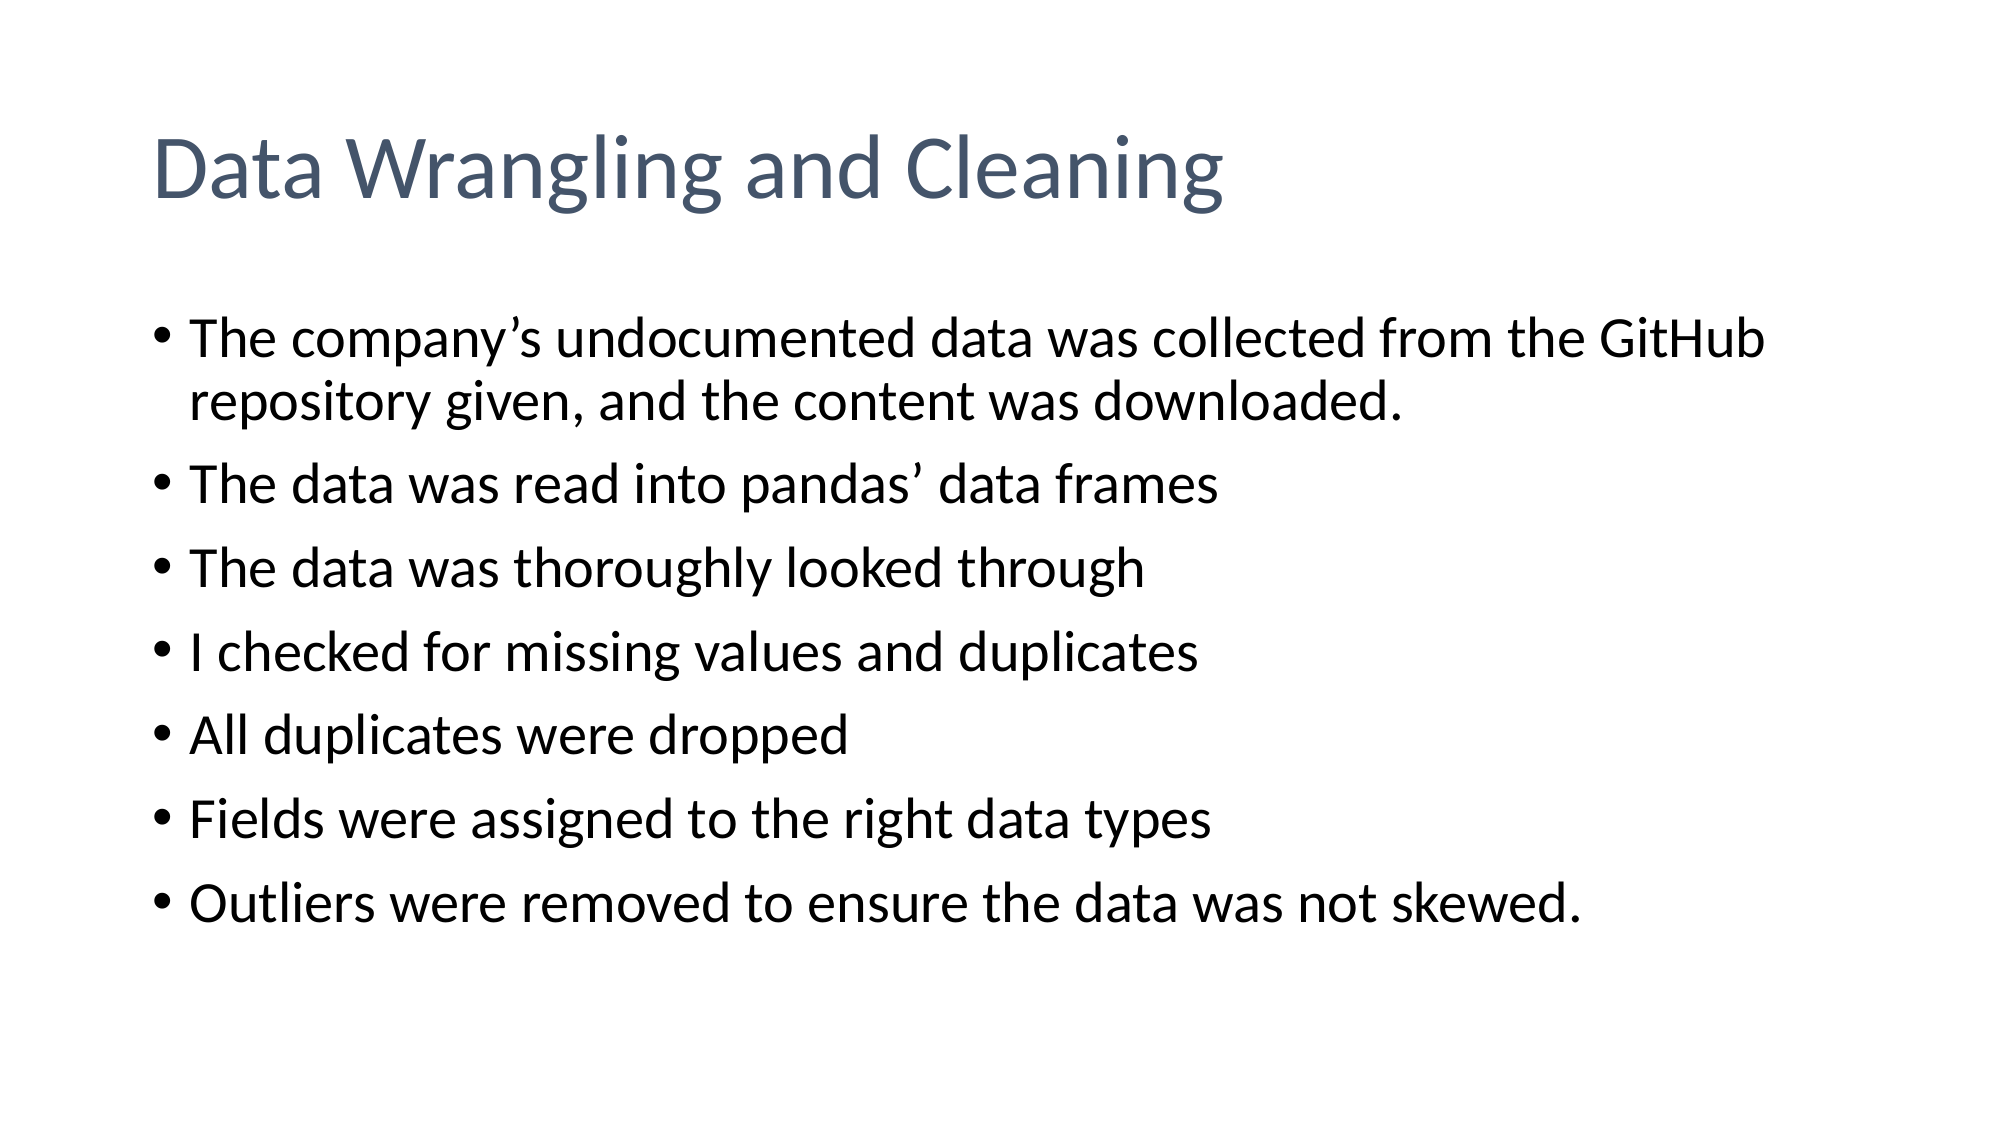

# Data Wrangling and Cleaning
The company’s undocumented data was collected from the GitHub repository given, and the content was downloaded.
The data was read into pandas’ data frames
The data was thoroughly looked through
I checked for missing values and duplicates
All duplicates were dropped
Fields were assigned to the right data types
Outliers were removed to ensure the data was not skewed.